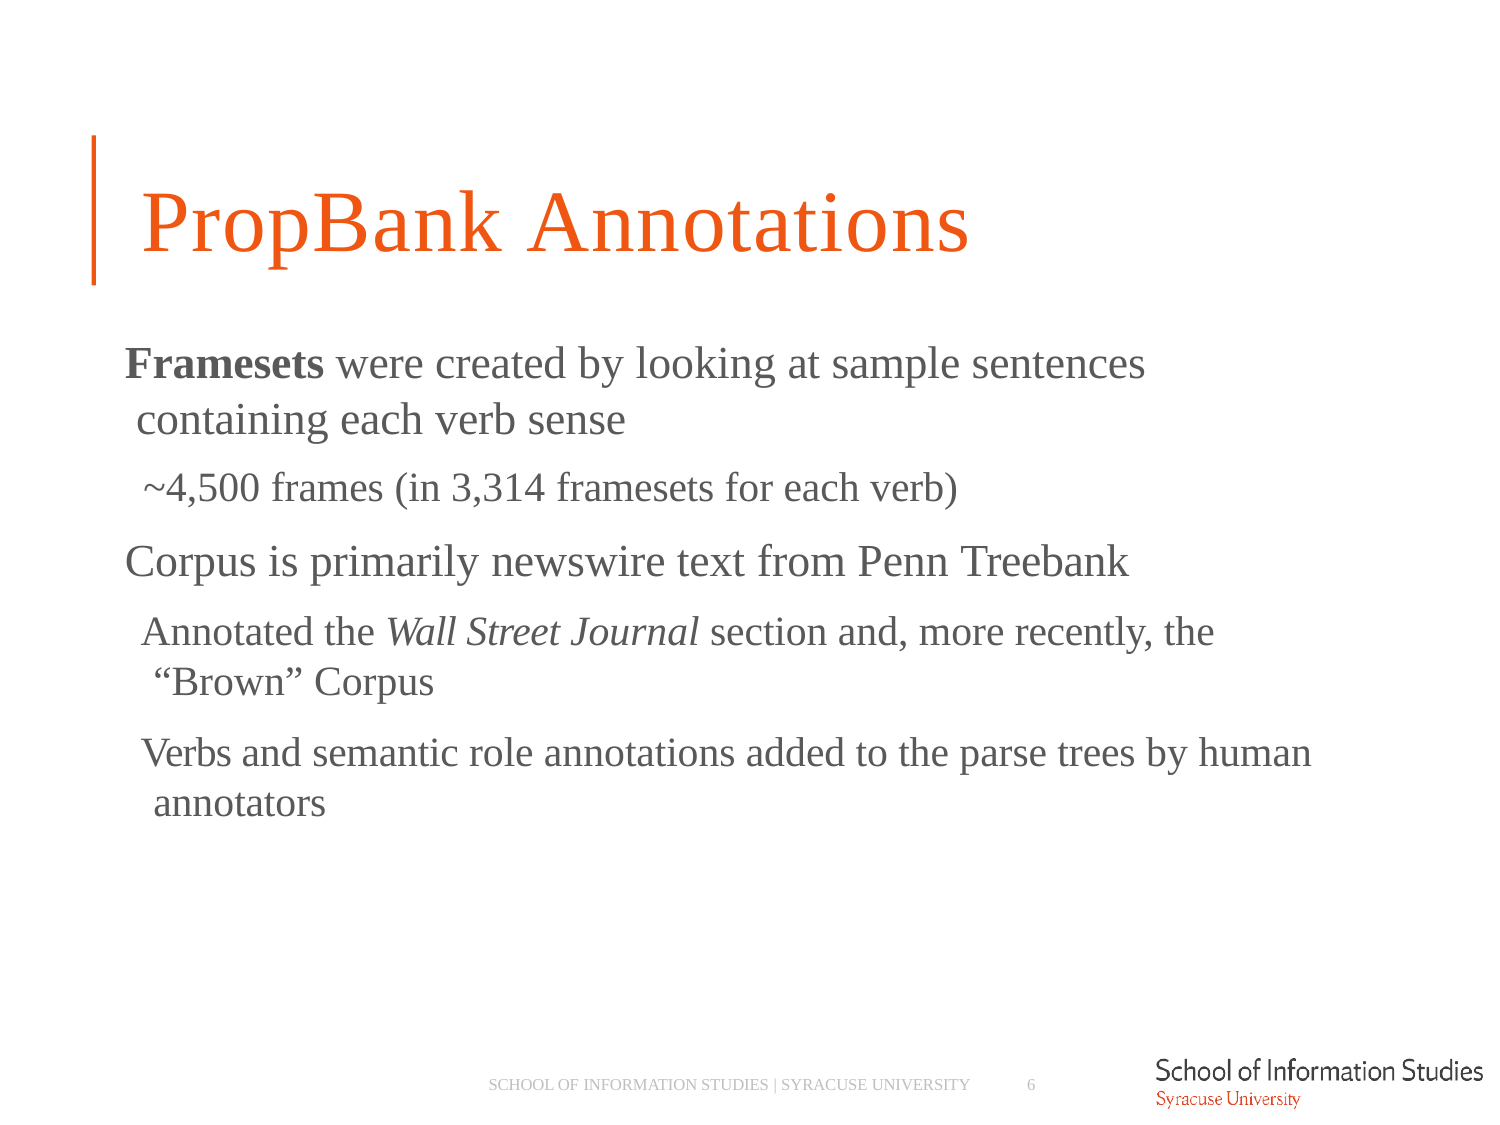

# PropBank Annotations
Framesets were created by looking at sample sentences  containing each verb sense
­ ~4,500 frames (in 3,314 framesets for each verb)
Corpus is primarily newswire text from Penn Treebank
­ Annotated the Wall Street Journal section and, more recently, the  “Brown” Corpus
­ Verbs and semantic role annotations added to the parse trees by human  annotators
SCHOOL OF INFORMATION STUDIES | SYRACUSE UNIVERSITY
6